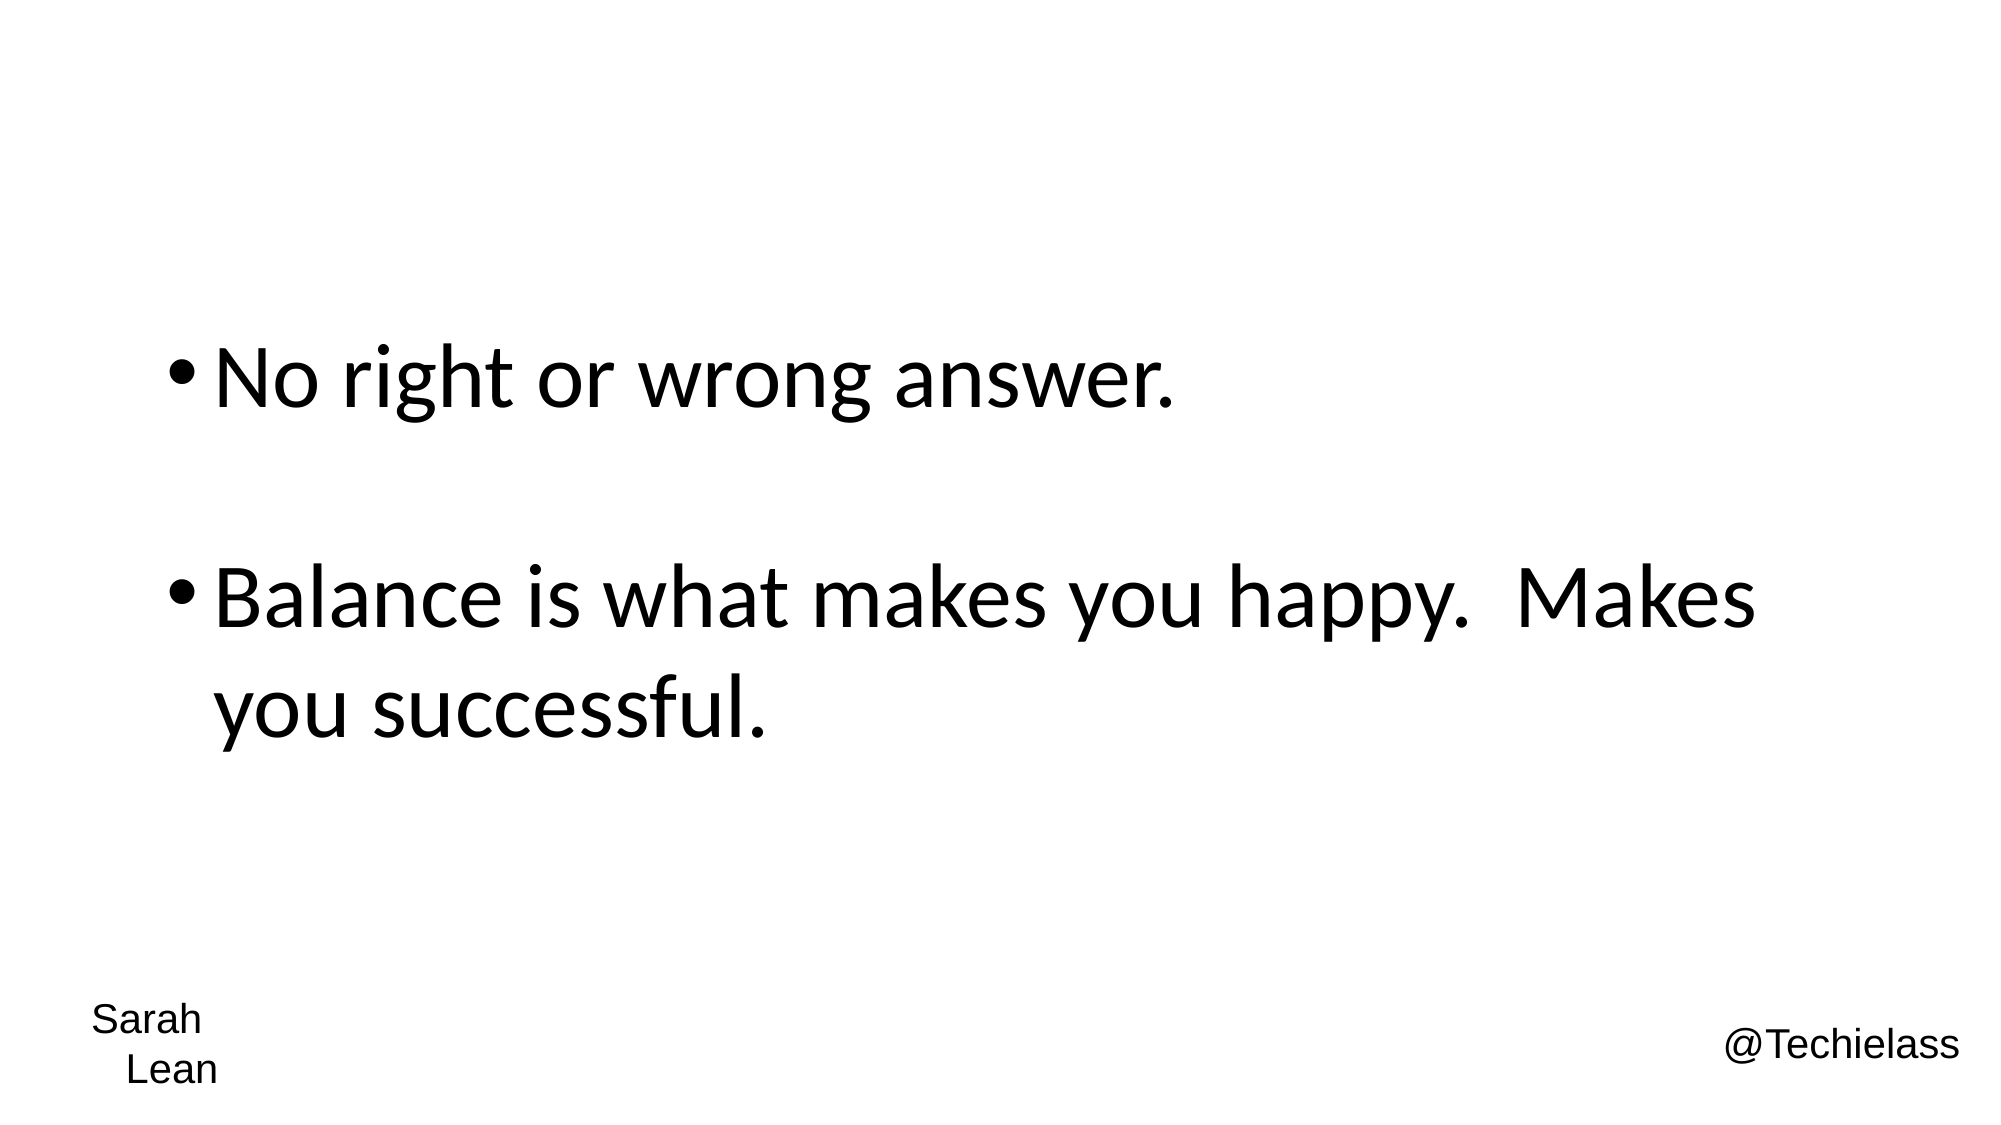

No right or wrong answer.

Balance is what makes you happy.  Makes you successful.